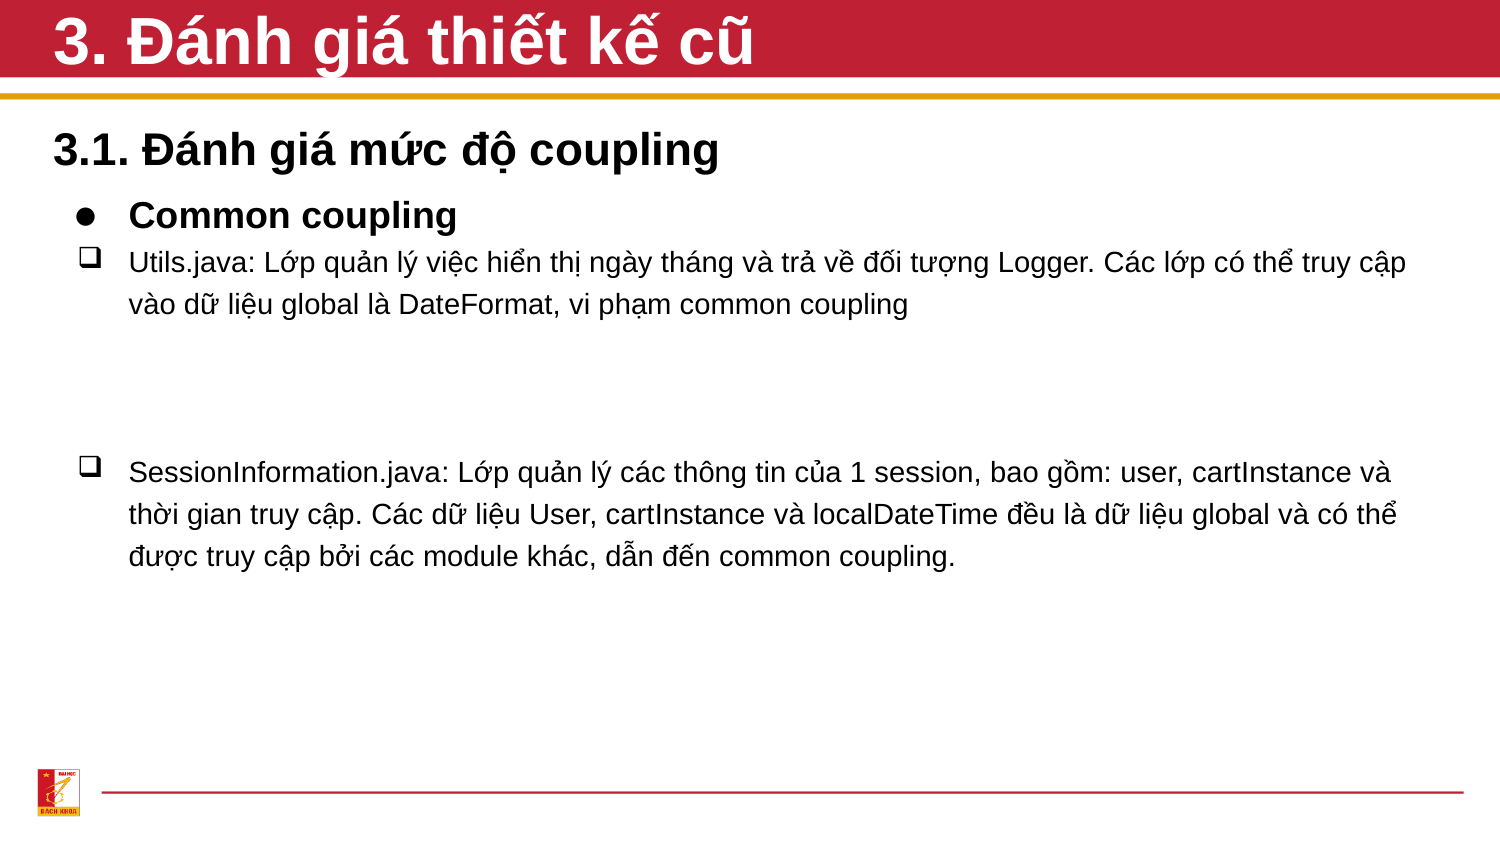

# 3. Đánh giá thiết kế cũ
3.1. Đánh giá mức độ coupling
Common coupling
Utils.java: Lớp quản lý việc hiển thị ngày tháng và trả về đối tượng Logger. Các lớp có thể truy cập vào dữ liệu global là DateFormat, vi phạm common coupling

SessionInformation.java: Lớp quản lý các thông tin của 1 session, bao gồm: user, cartInstance và thời gian truy cập. Các dữ liệu User, cartInstance và localDateTime đều là dữ liệu global và có thể được truy cập bởi các module khác, dẫn đến common coupling.